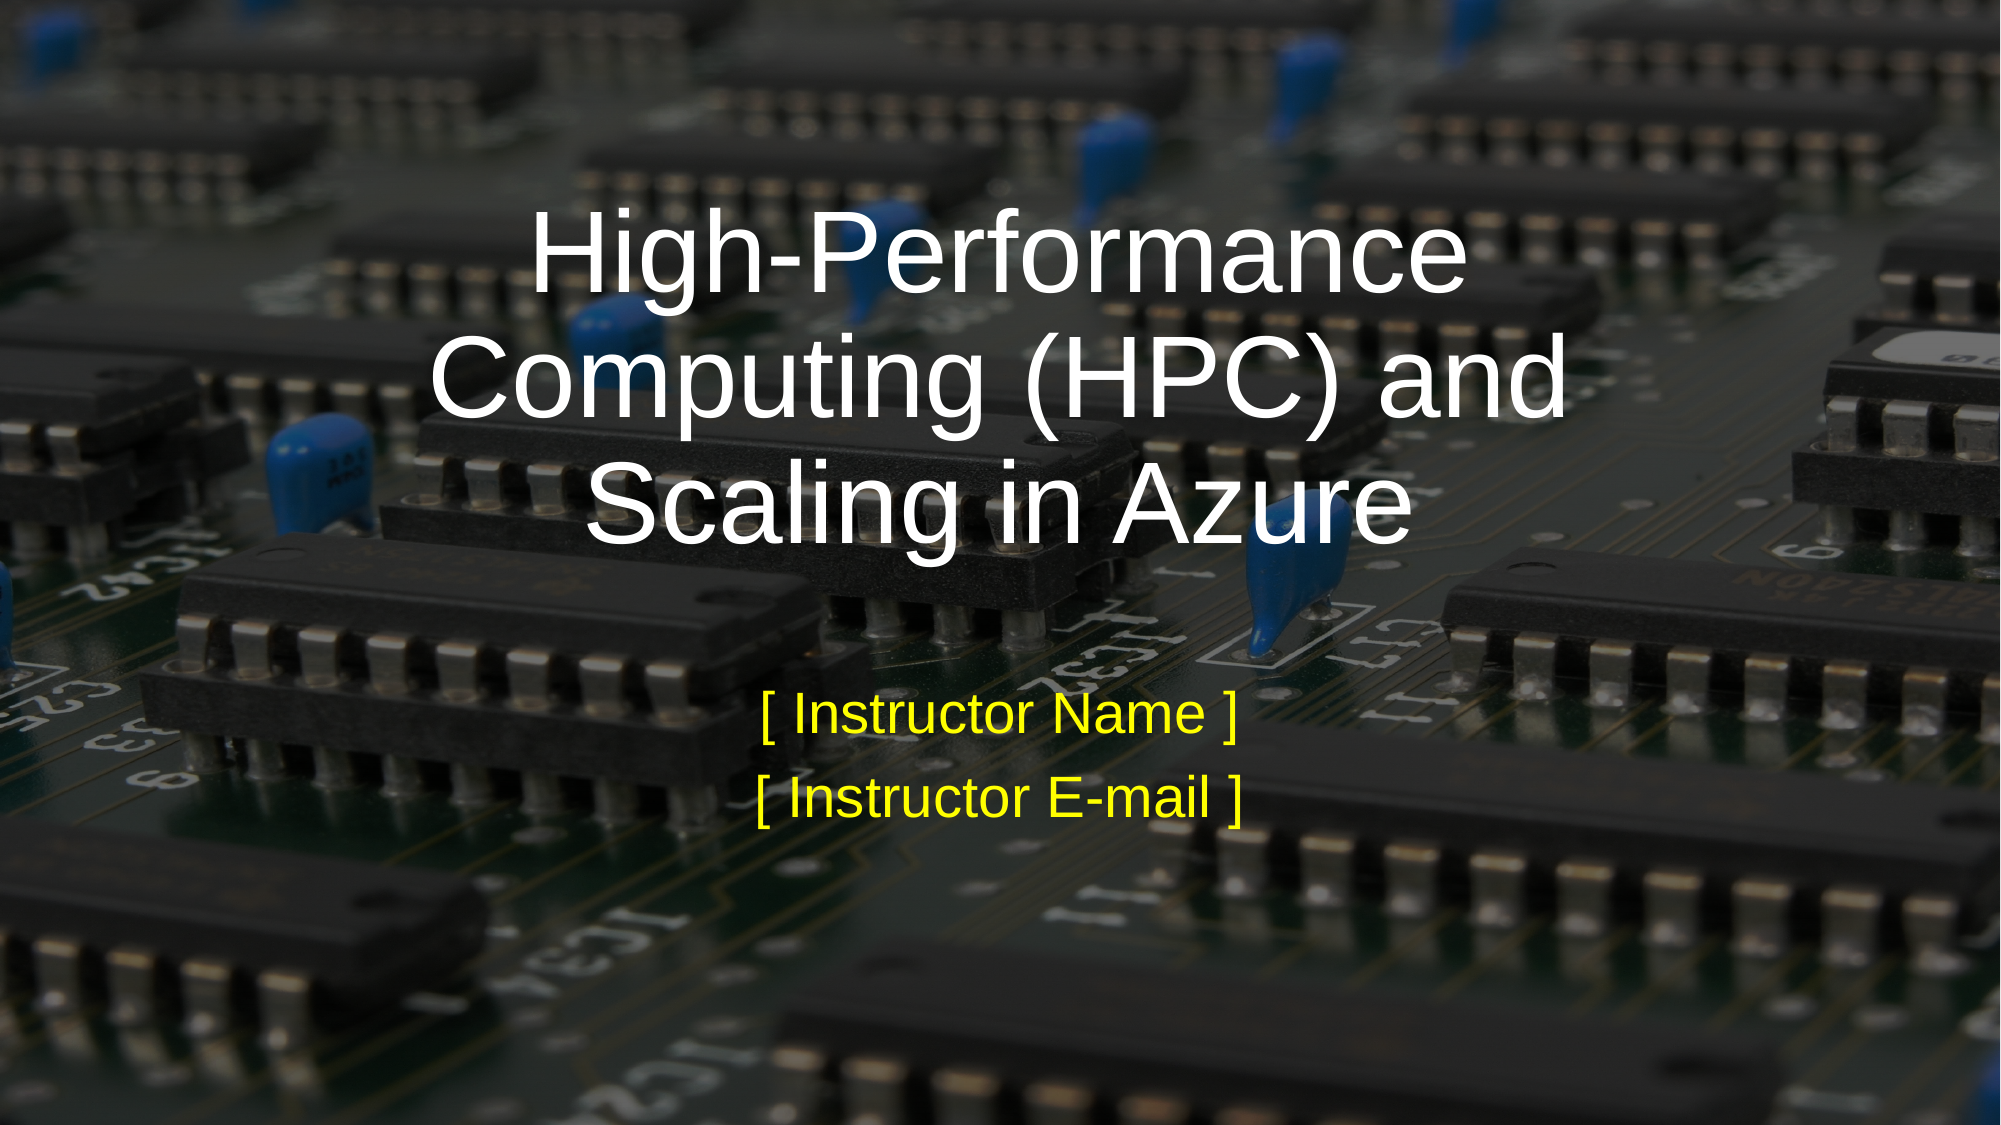

High-Performance Computing (HPC) and Scaling in Azure

[ Instructor Name ]
[ Instructor E-mail ]